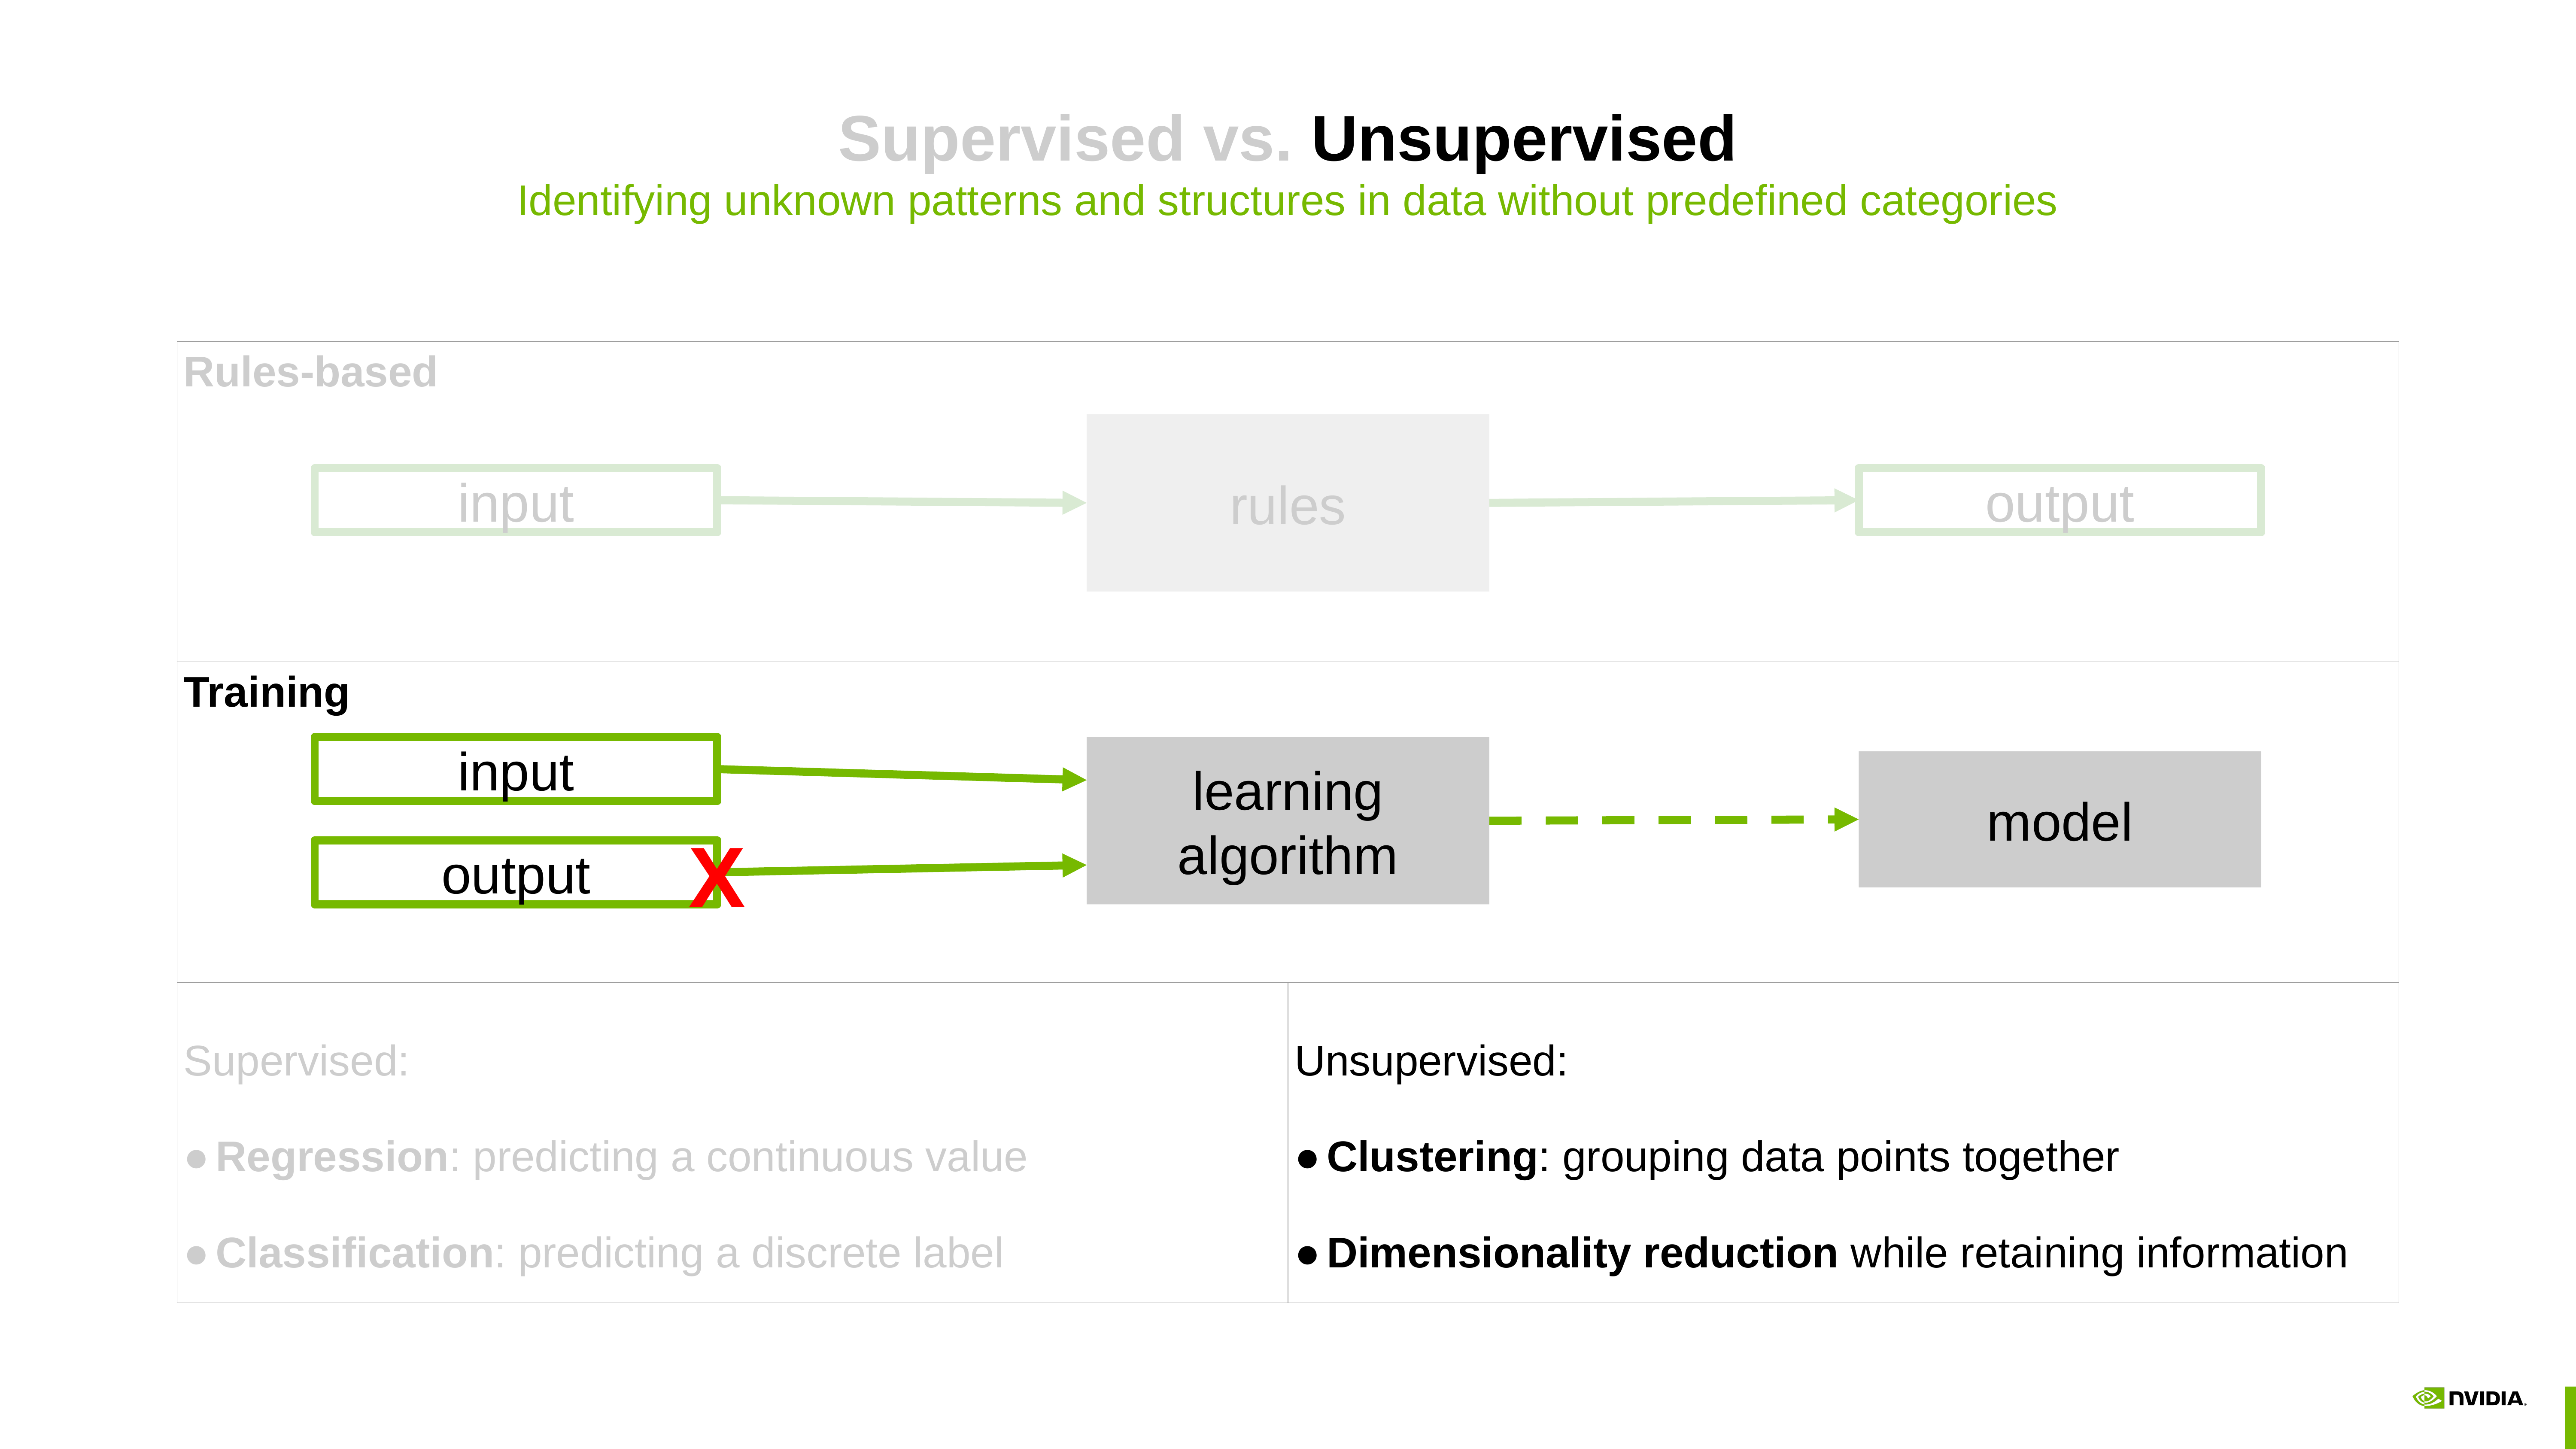

# Supervised vs. Unsupervised
Identifying unknown patterns and structures in data without predefined categories
| Rules-based |  |
| --- | --- |
| Training |  |
| Supervised: Regression: predicting a continuous value Classification: predicting a discrete label | Unsupervised: Clustering: grouping data points together Dimensionality reduction while retaining information |
rules
input
output
input
learning algorithm
model
X
output